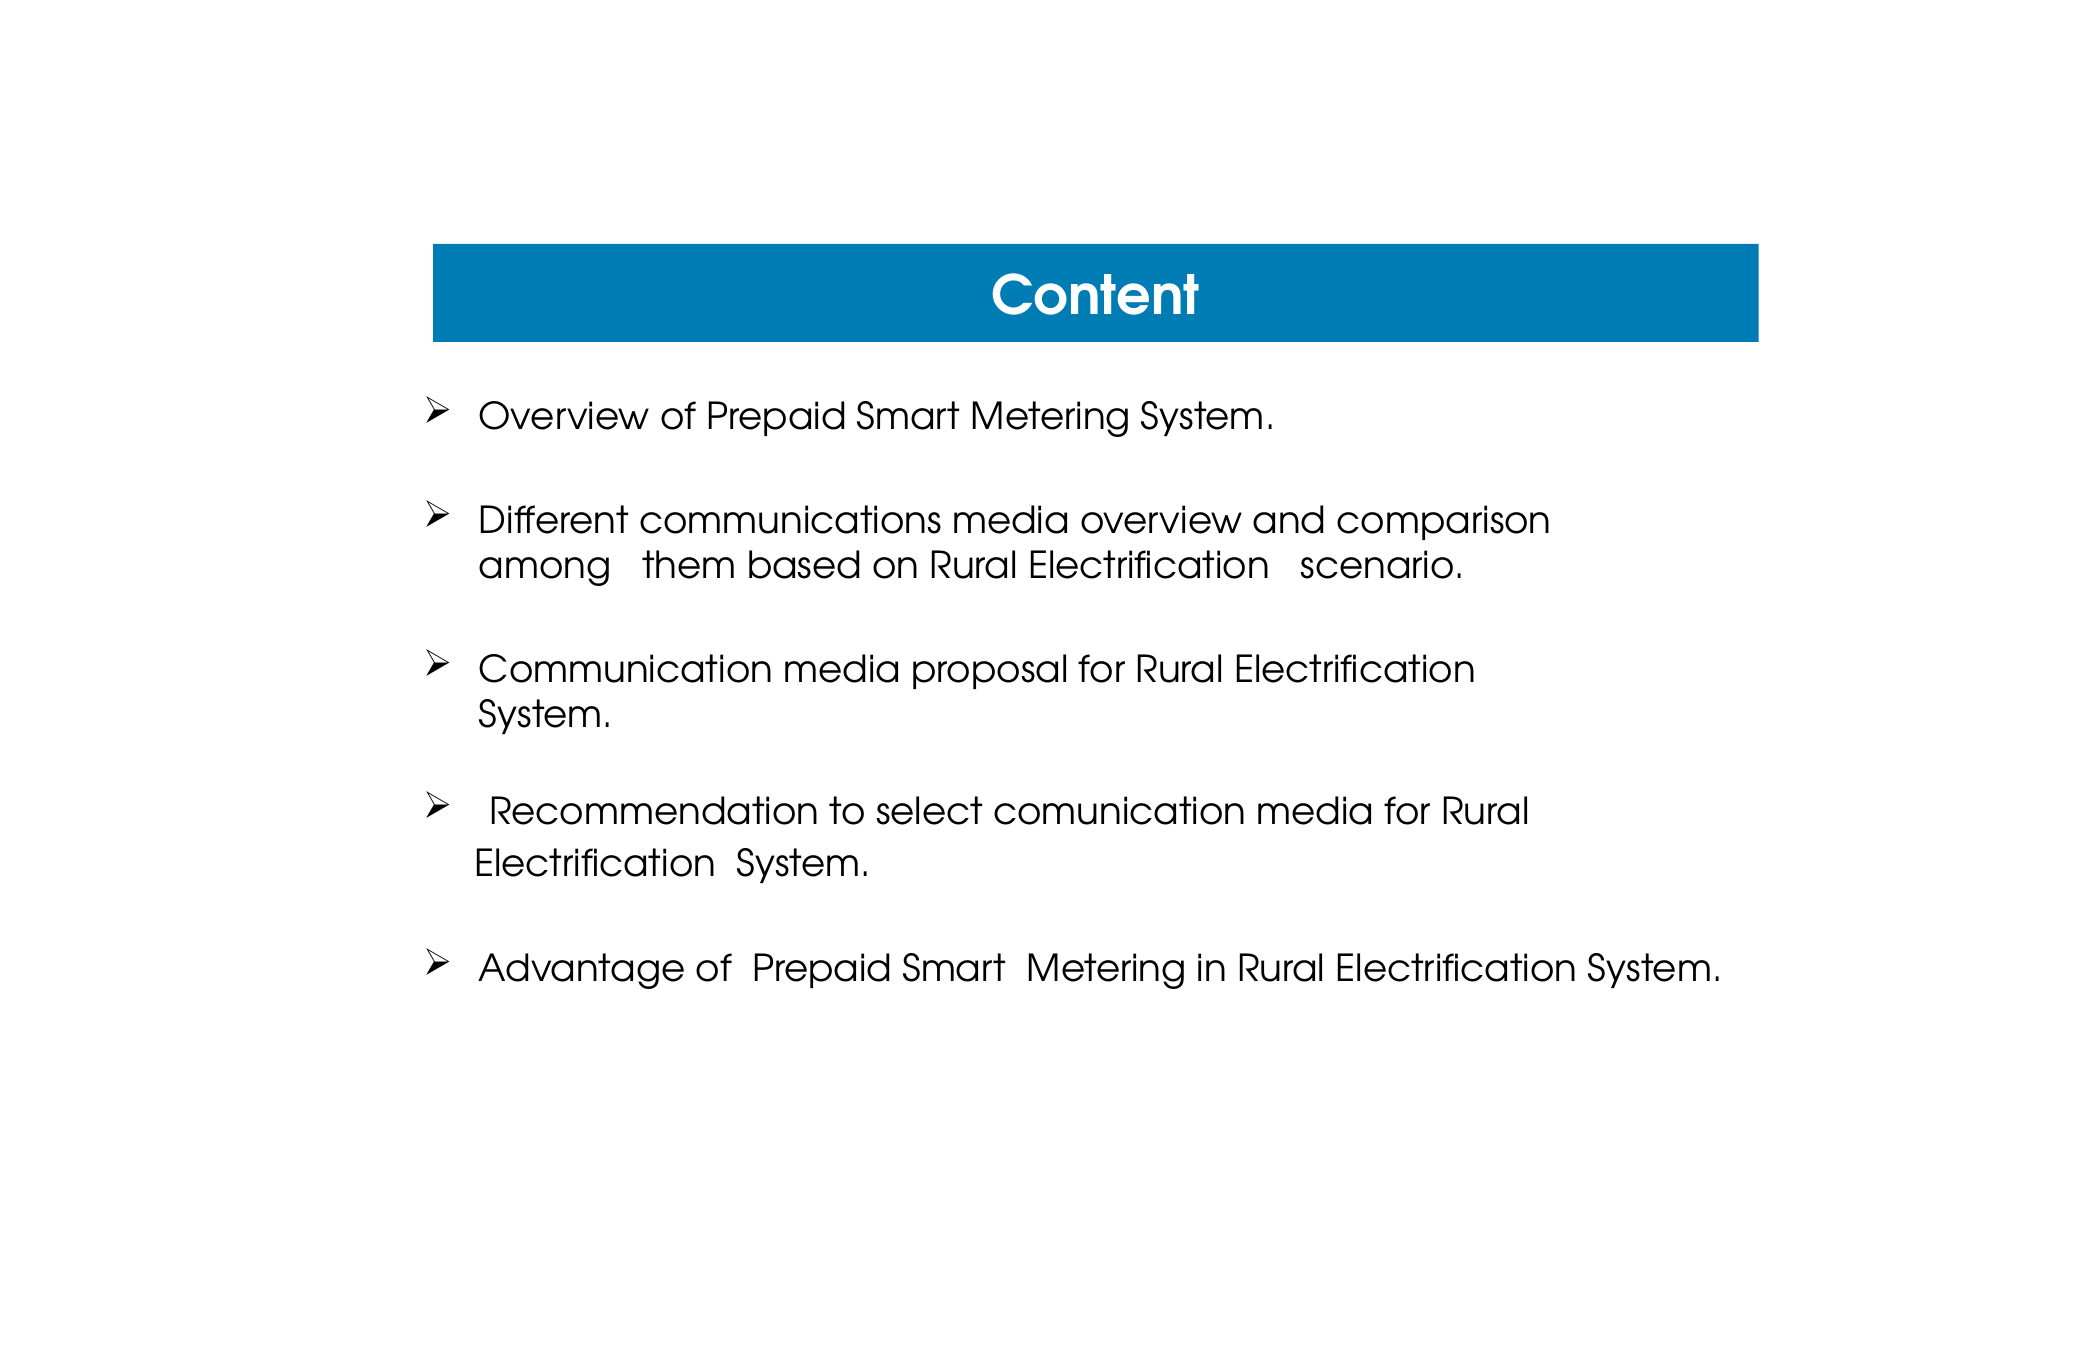

Content

Overview of Prepaid Smart Metering System.

Different communications media overview and comparison
among   them based on Rural Electrification   scenario.

Communication media proposal for Rural Electrification
System.
 Recommendation to select comunication media for Rural
     Electrification  System.

Advantage of  Prepaid Smart  Metering in Rural Electrification System.